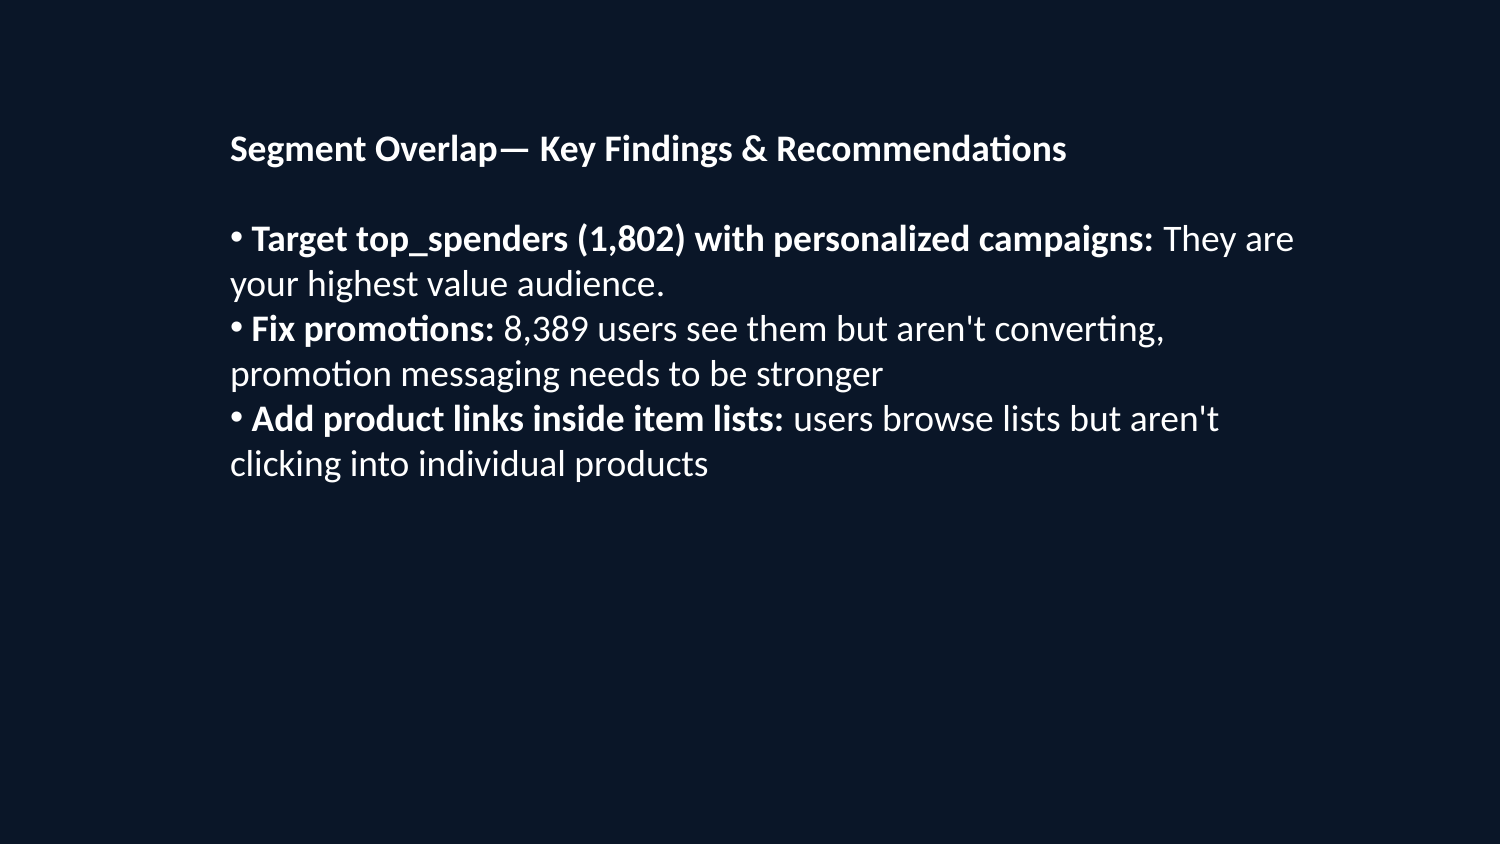

Segment Overlap— Key Findings & Recommendations

 Target top_spenders (1,802) with personalized campaigns: They are your highest value audience.
 Fix promotions: 8,389 users see them but aren't converting, promotion messaging needs to be stronger
 Add product links inside item lists: users browse lists but aren't clicking into individual products